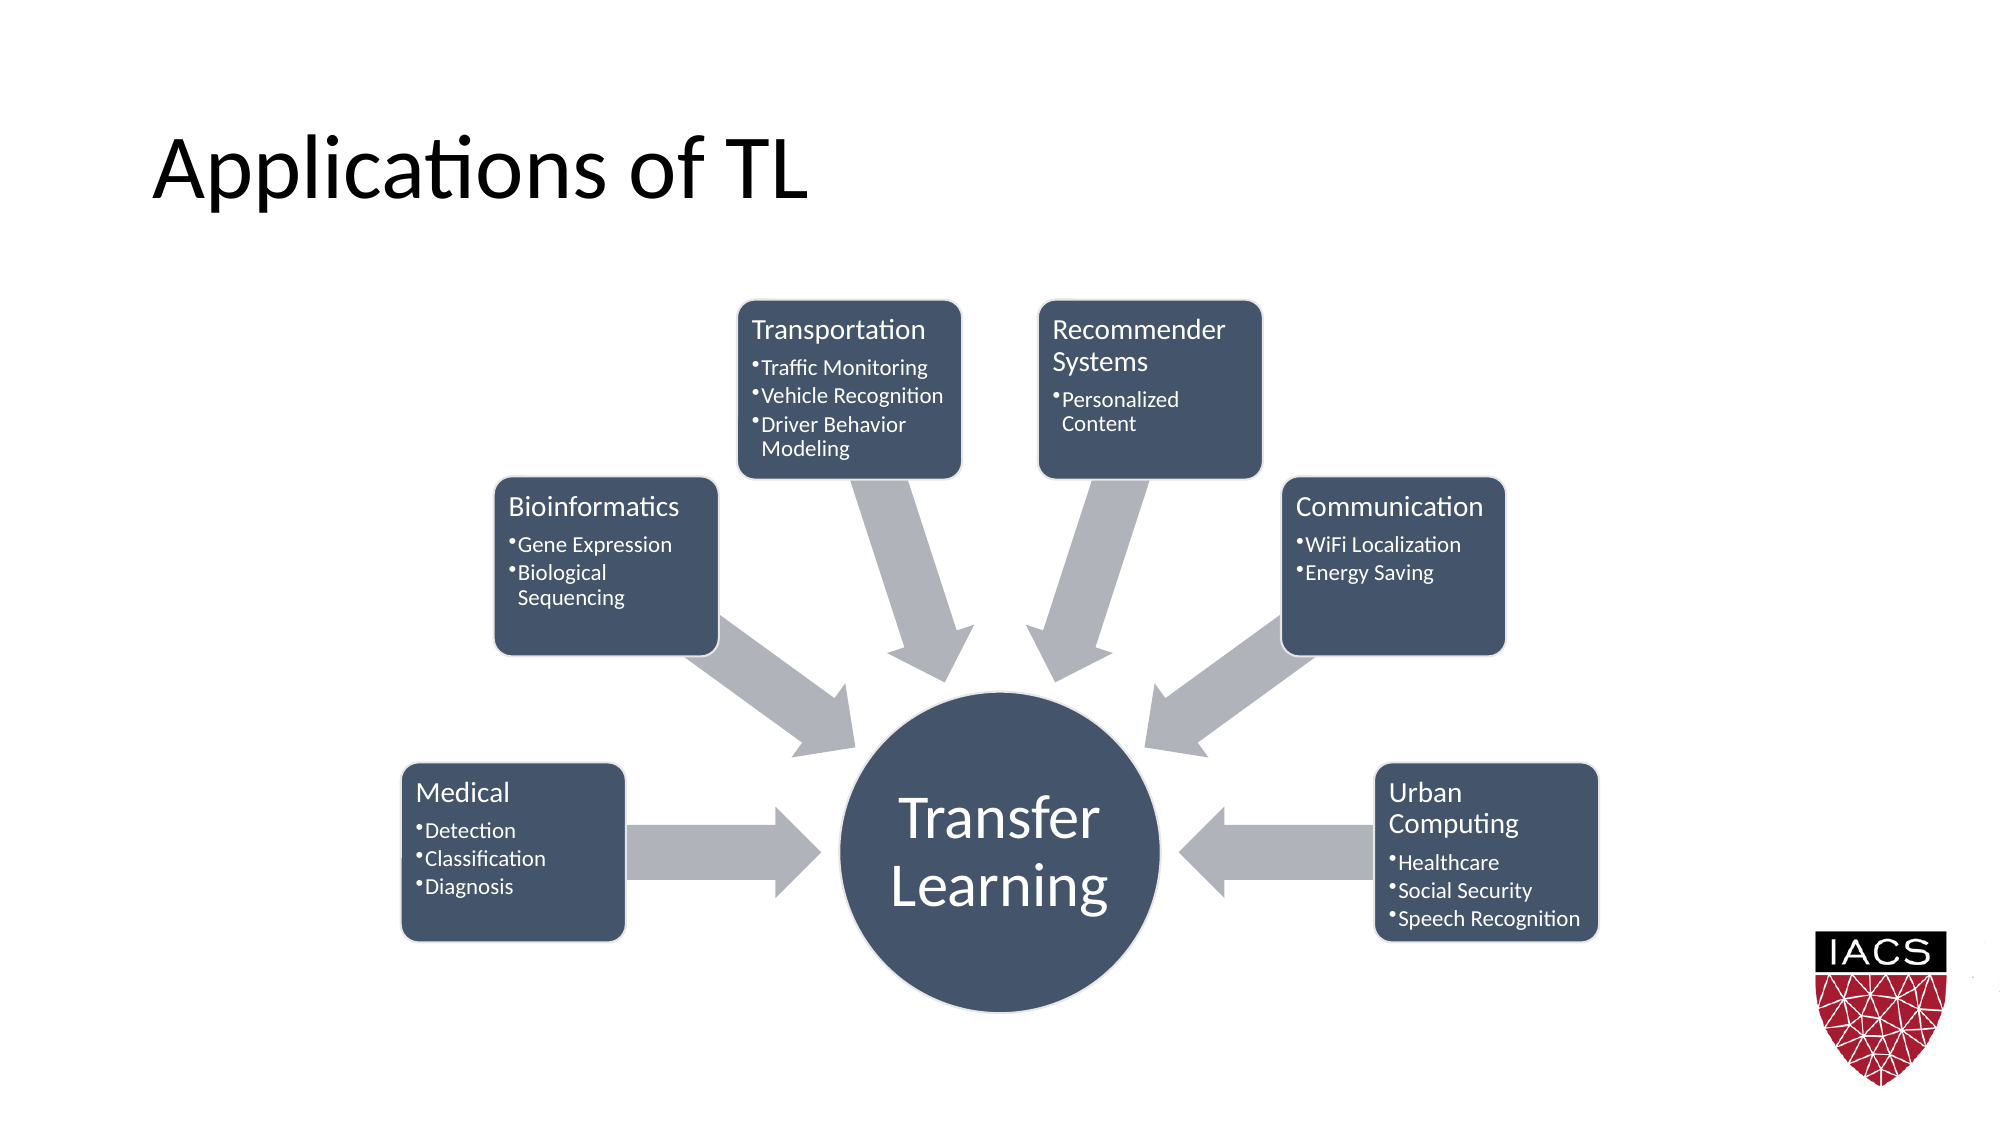

# Applications of TL
Transfer Learning
Medical
Detection
Classification
Diagnosis
Bioinformatics
Gene Expression
Biological Sequencing
Transportation
Traffic Monitoring
Vehicle Recognition
Driver Behavior Modeling
Recommender Systems
Personalized Content
Communication
WiFi Localization
Energy Saving
Urban Computing
Healthcare
Social Security
Speech Recognition